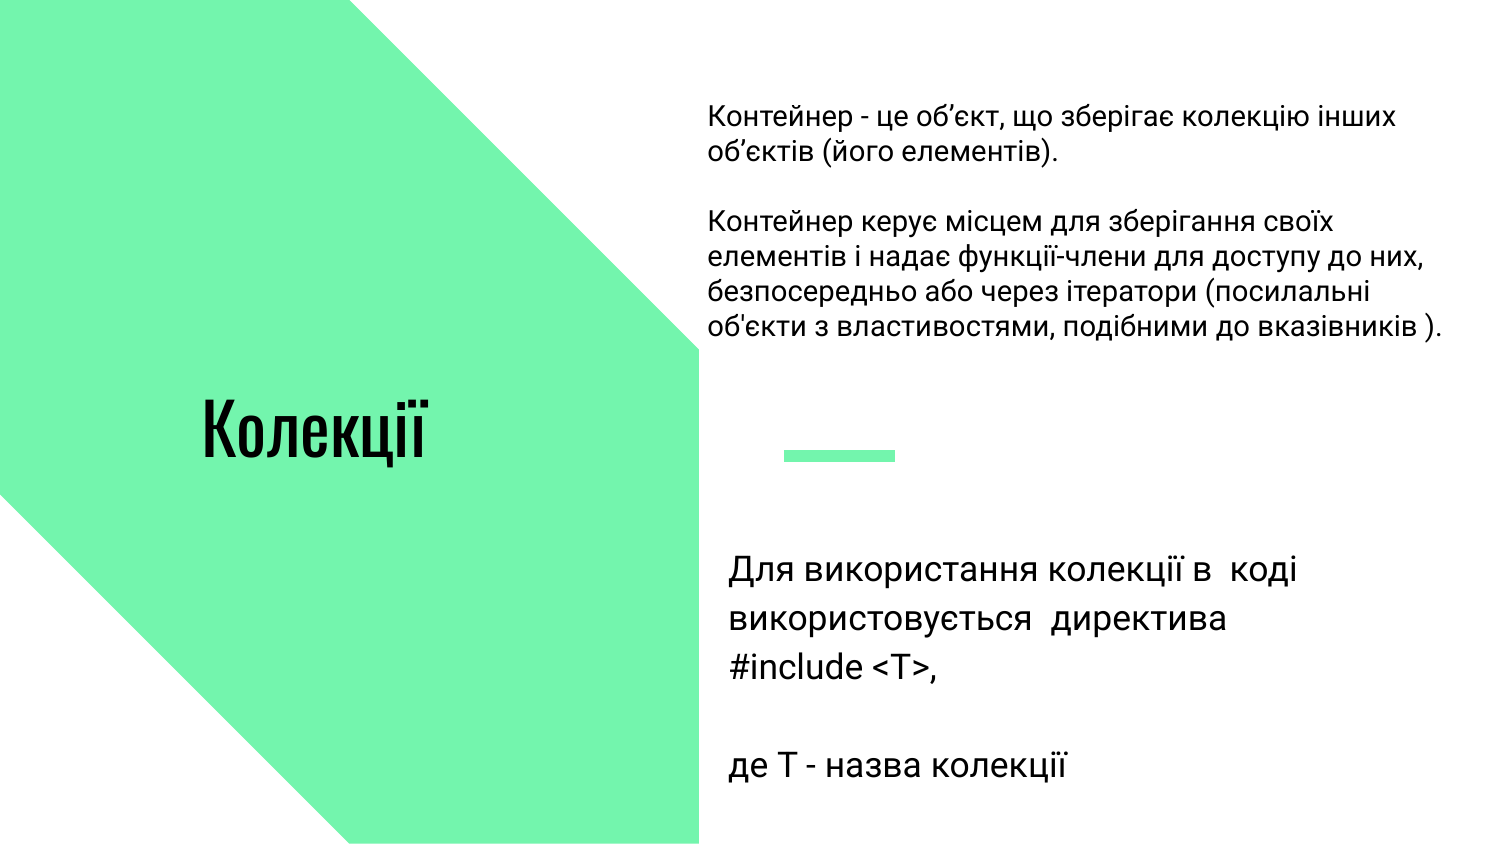

Контейнер - це об’єкт, що зберігає колекцію інших об’єктів (його елементів).

Контейнер керує місцем для зберігання своїх елементів і надає функції-члени для доступу до них, безпосередньо або через ітератори (посилальні об'єкти з властивостями, подібними до вказівників ).
# Колекції

Для використання колекції в  коді використовується  директива
#include <T>,

де T - назва колекції